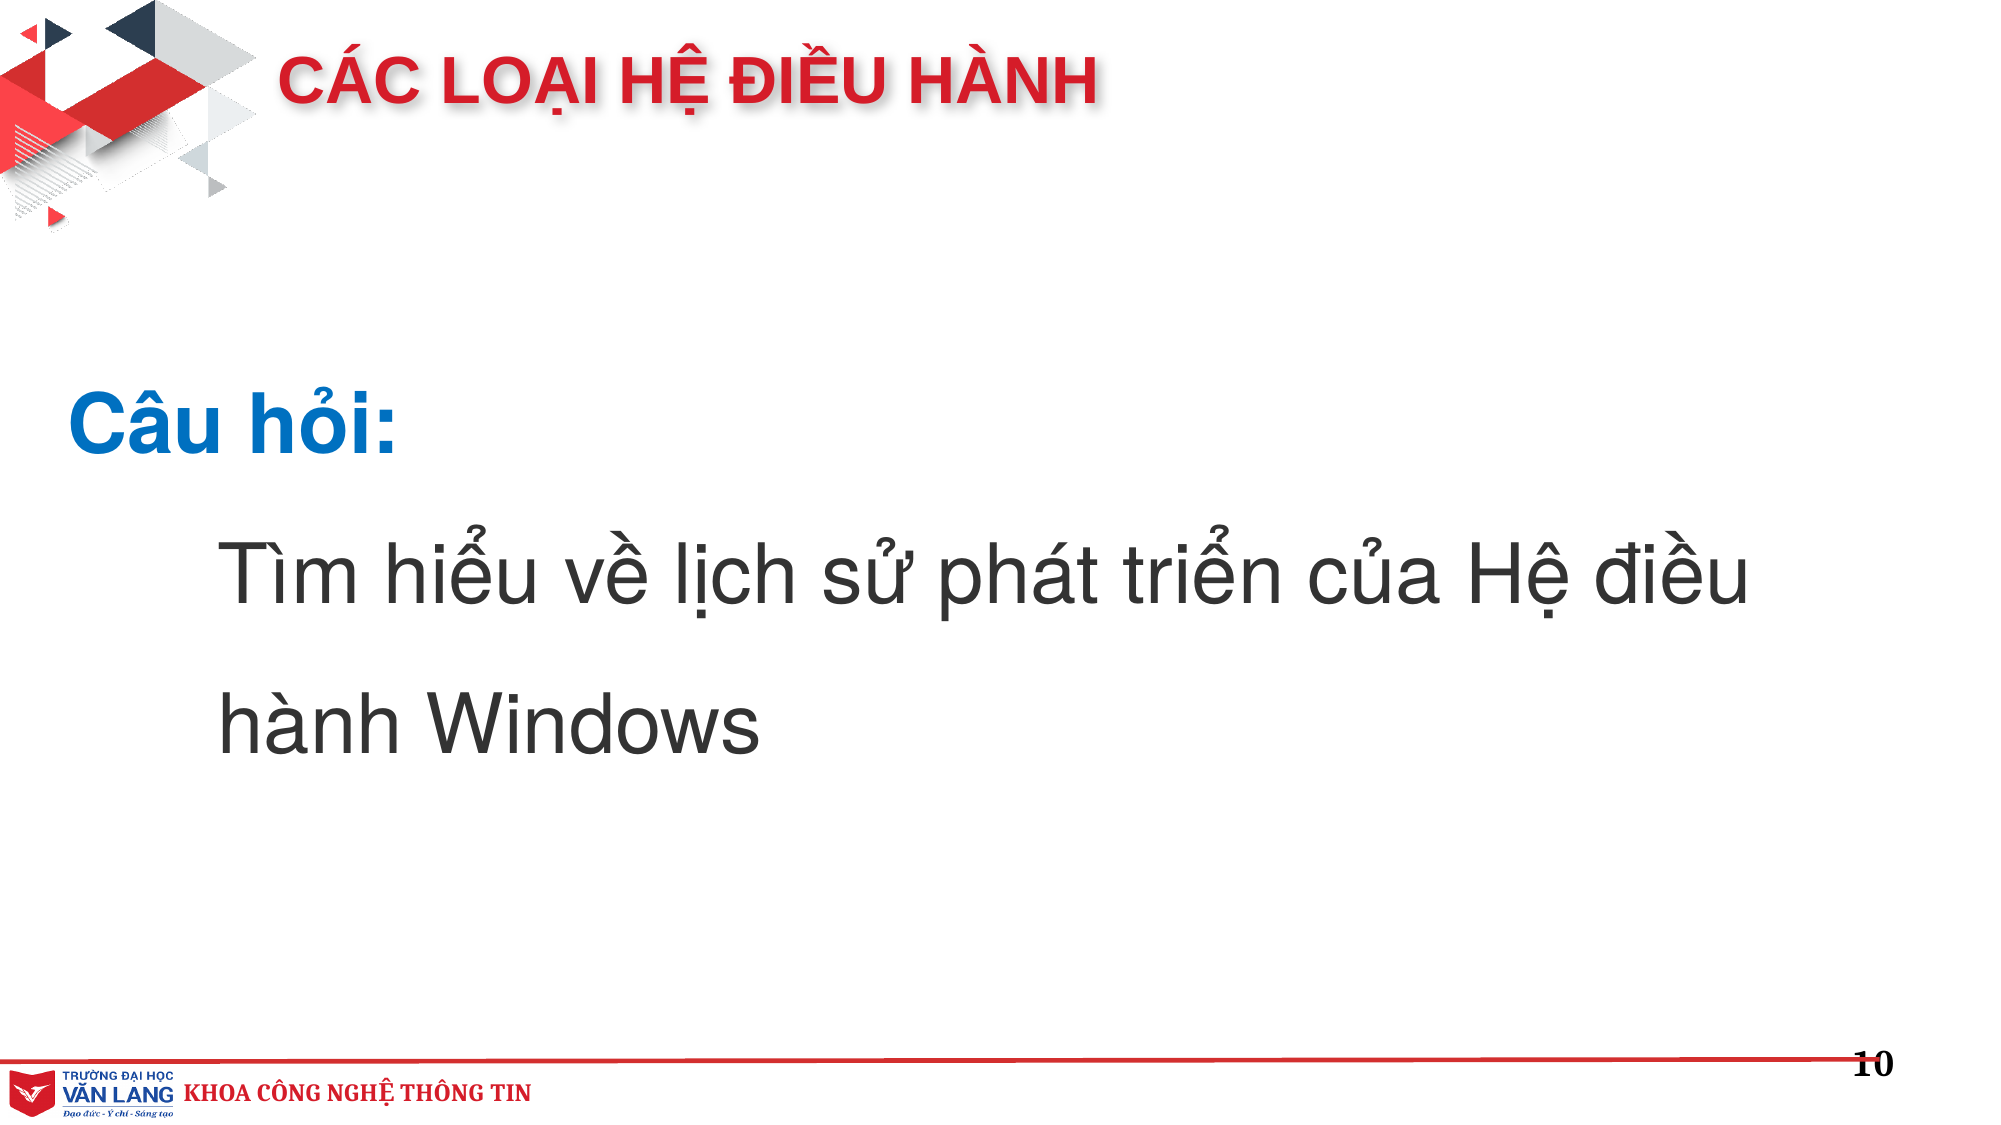

CÁC LOẠI HỆ ĐIỀU HÀNH
Câu hỏi:
Tìm hiểu về lịch sử phát triển của Hệ điều hành Windows